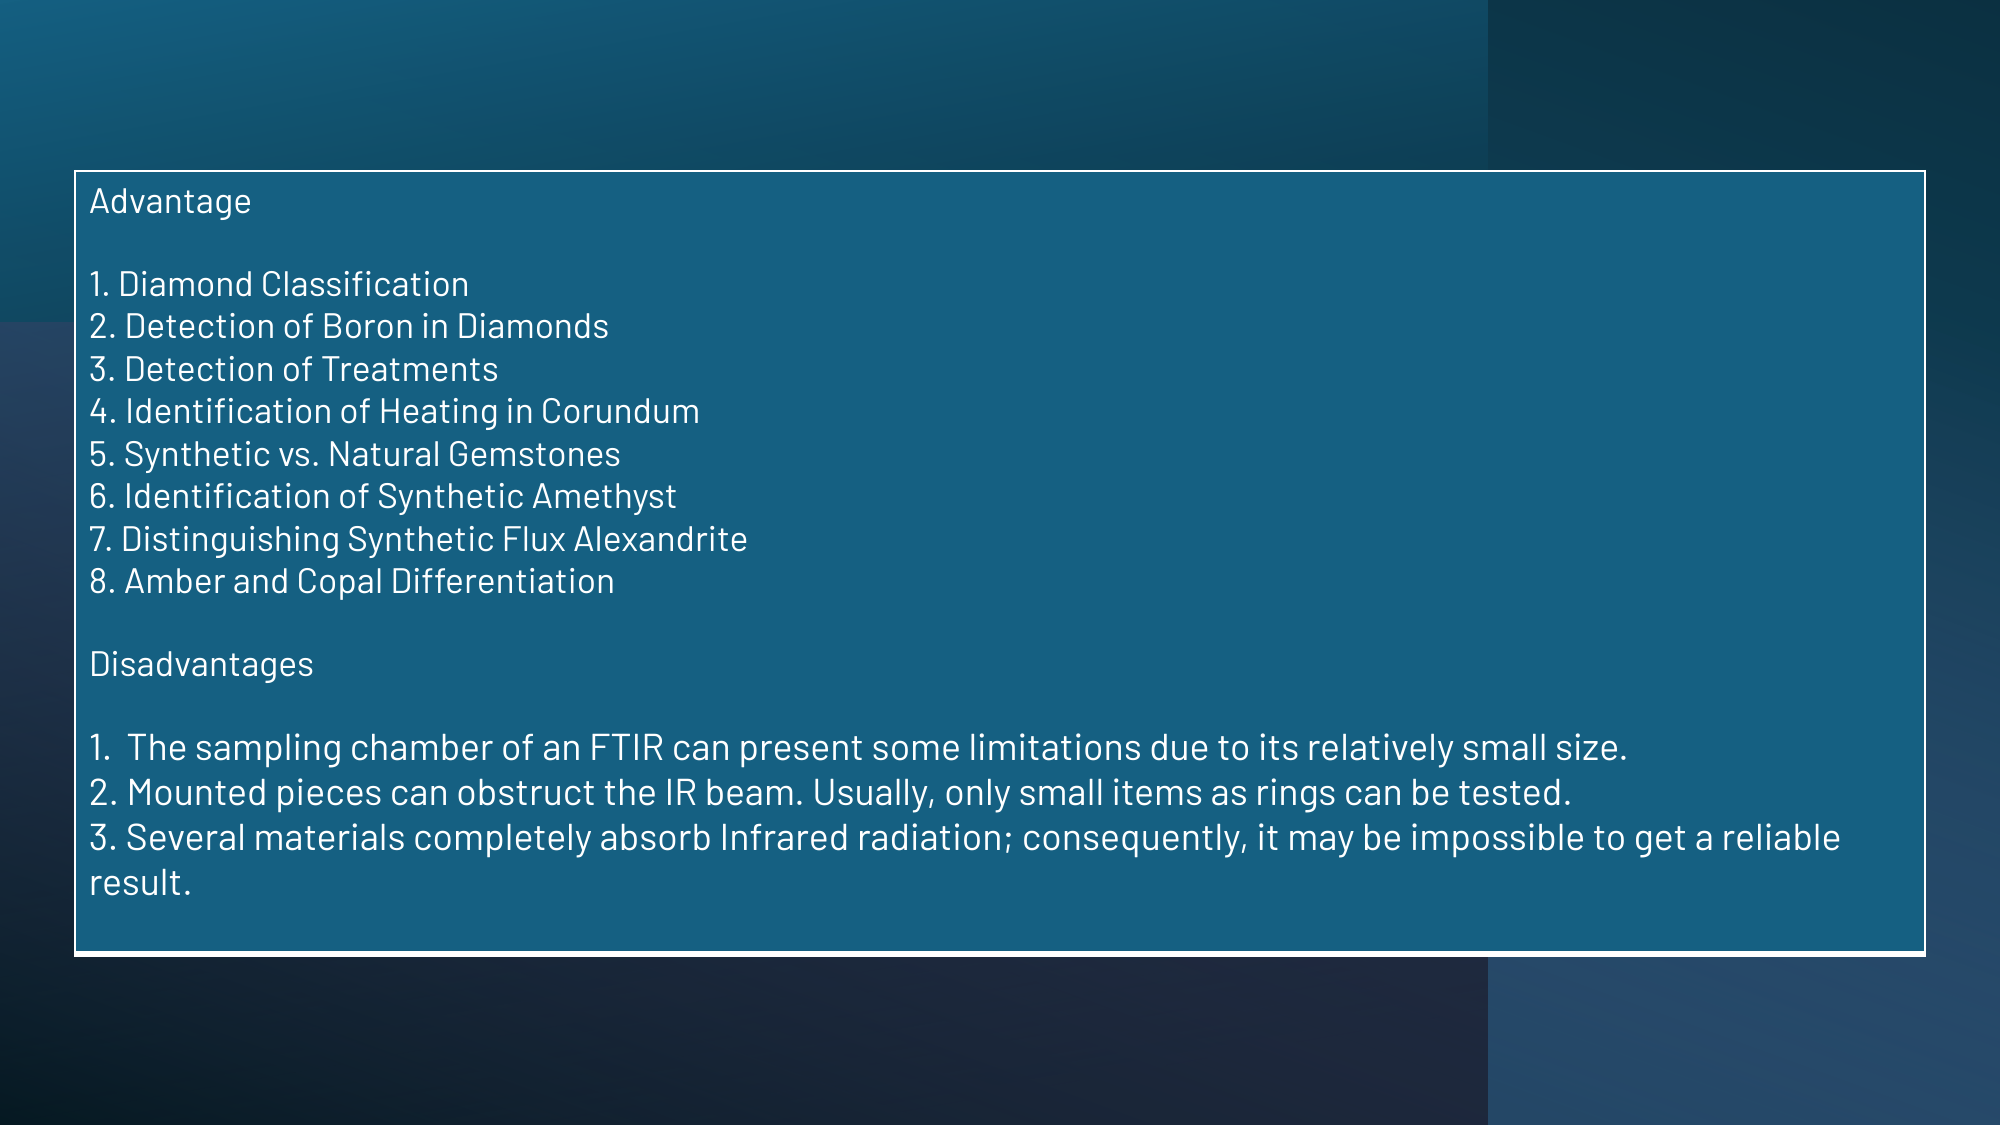

| Advantage 1. Diamond Classification 2. Detection of Boron in Diamonds 3. Detection of Treatments 4. Identification of Heating in Corundum 5. Synthetic vs. Natural Gemstones 6. Identification of Synthetic Amethyst 7. Distinguishing Synthetic Flux Alexandrite 8. Amber and Copal Differentiation Disadvantages The sampling chamber of an FTIR can present some limitations due to its relatively small size. 2. Mounted pieces can obstruct the IR beam. Usually, only small items as rings can be tested. 3. Several materials completely absorb Infrared radiation; consequently, it may be impossible to get a reliable result. |
| --- |